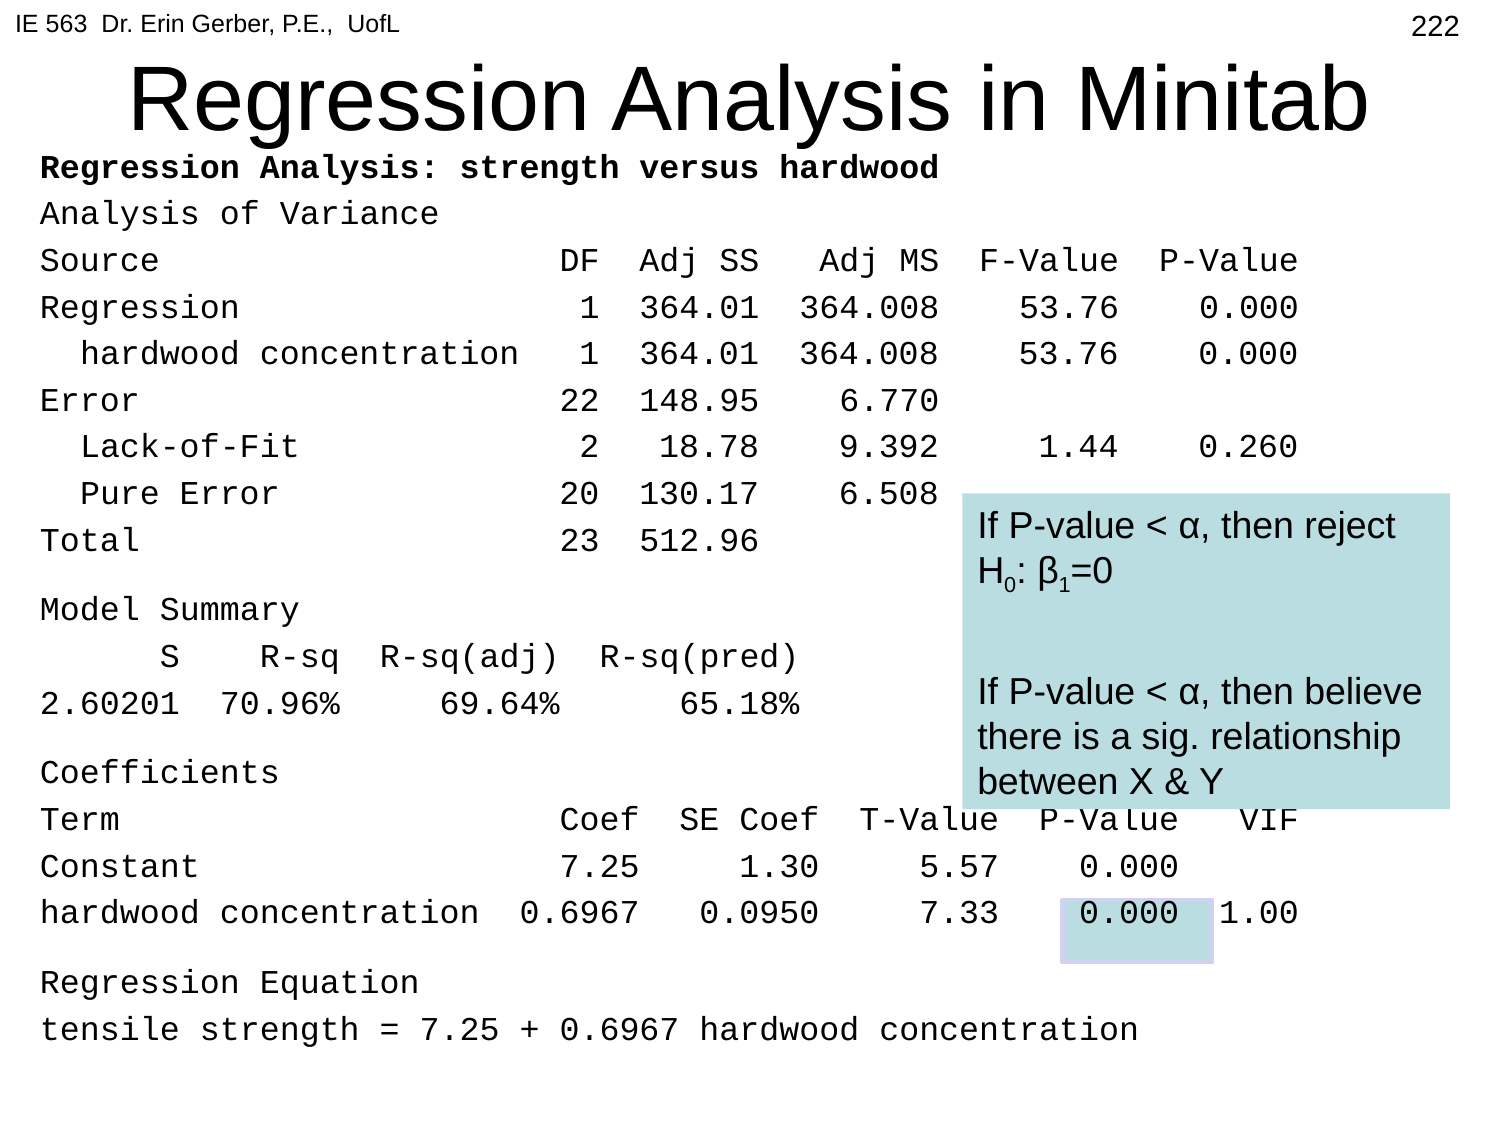

IE 563  Dr. Erin Gerber, P.E.,  UofL
# Regression Analysis in Minitab
222
Regression Analysis: strength versus hardwood
Analysis of Variance
Source                    DF  Adj SS   Adj MS  F-Value  P-Value
Regression                 1  364.01  364.008    53.76    0.000
  hardwood concentration   1  364.01  364.008    53.76    0.000
Error                     22  148.95    6.770
  Lack-of-Fit              2   18.78    9.392     1.44    0.260
  Pure Error              20  130.17    6.508
Total                     23  512.96

Model Summary
      S    R-sq  R-sq(adj)  R-sq(pred)
2.60201  70.96%     69.64%      65.18%

Coefficients
Term                      Coef  SE Coef  T-Value  P-Value   VIF
Constant                  7.25     1.30     5.57    0.000
hardwood concentration  0.6967   0.0950     7.33    0.000  1.00

Regression Equation
tensile strength = 7.25 + 0.6967 hardwood concentration

If P-value < α, then reject H0: β1=0

If P-value < α, then believe there is a sig. relationship between X & Y